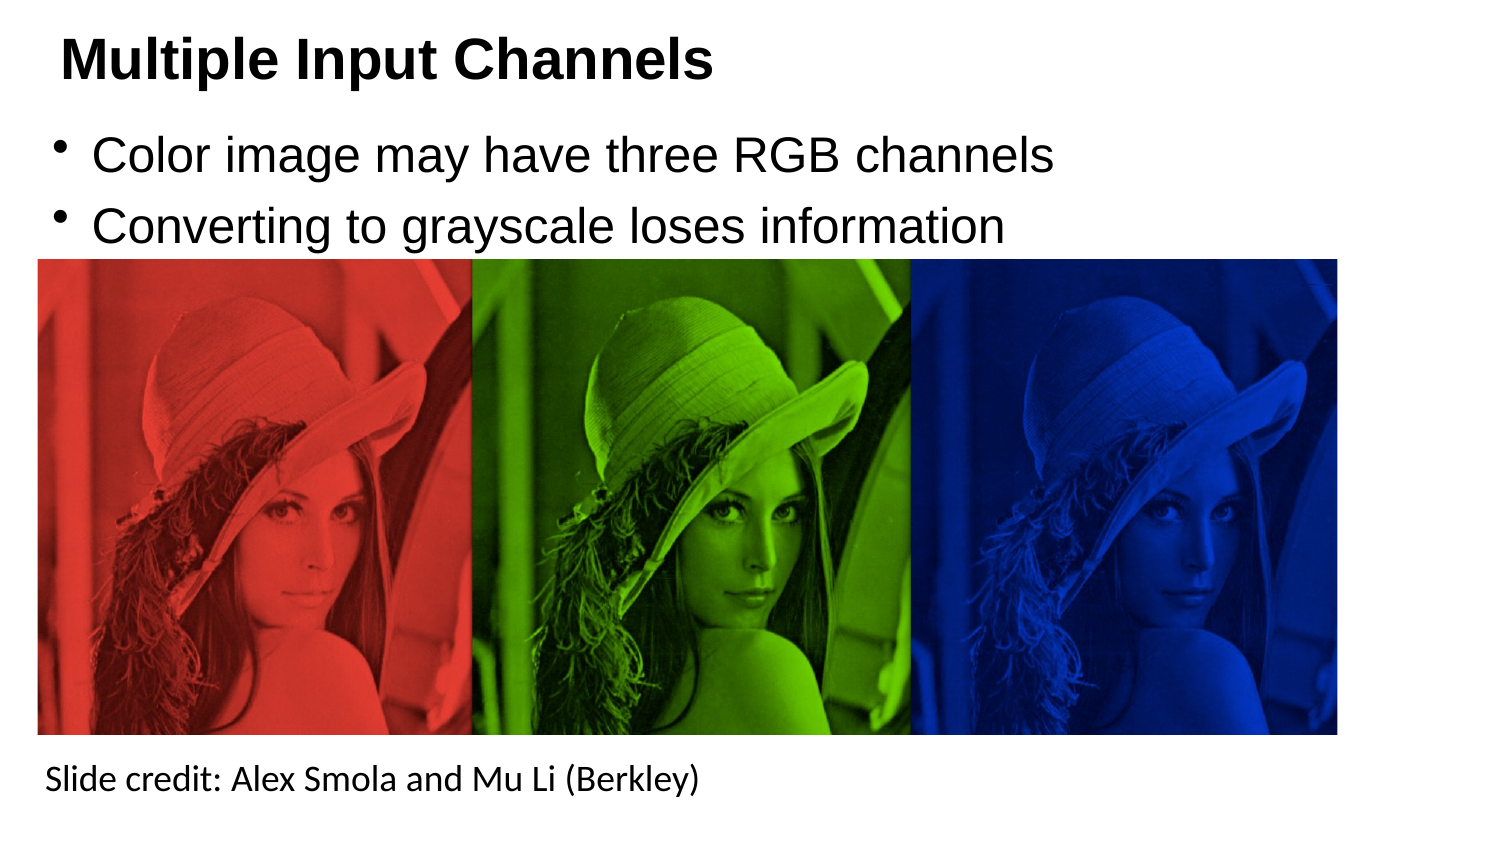

# Multiple Input Channels
Color image may have three RGB channels
Converting to grayscale loses information

Slide credit: Alex Smola and Mu Li (Berkley)